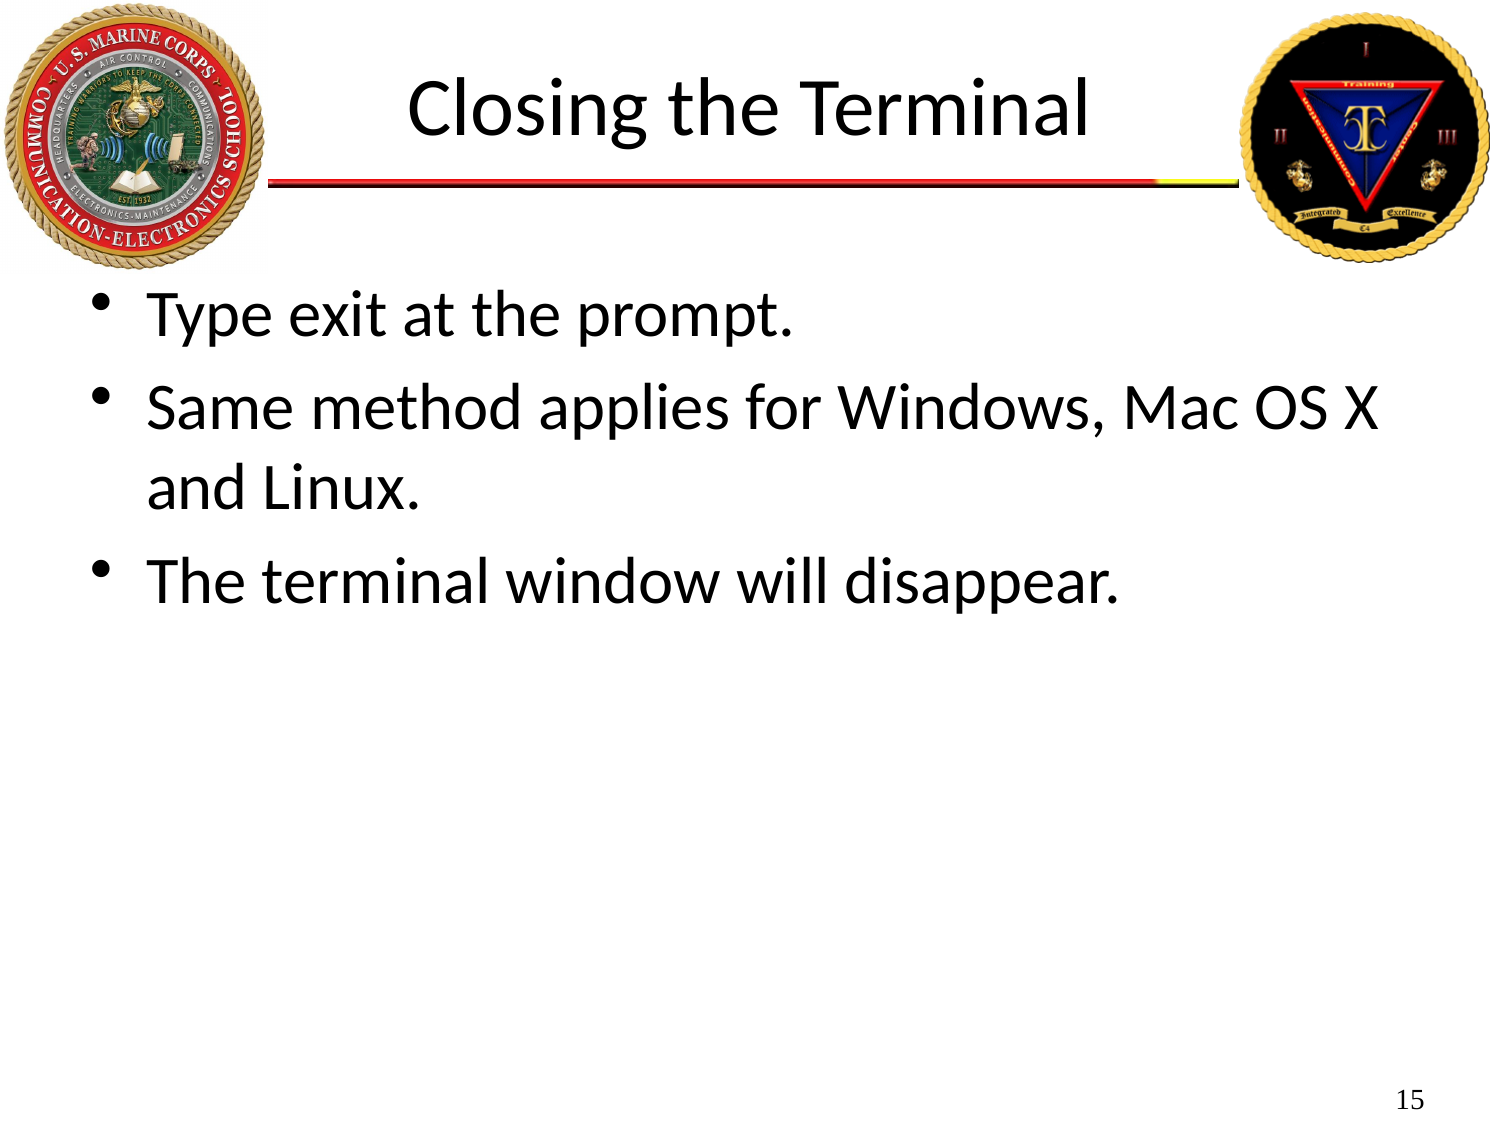

# Closing the Terminal
Type exit at the prompt.
Same method applies for Windows, Mac OS X and Linux.
The terminal window will disappear.